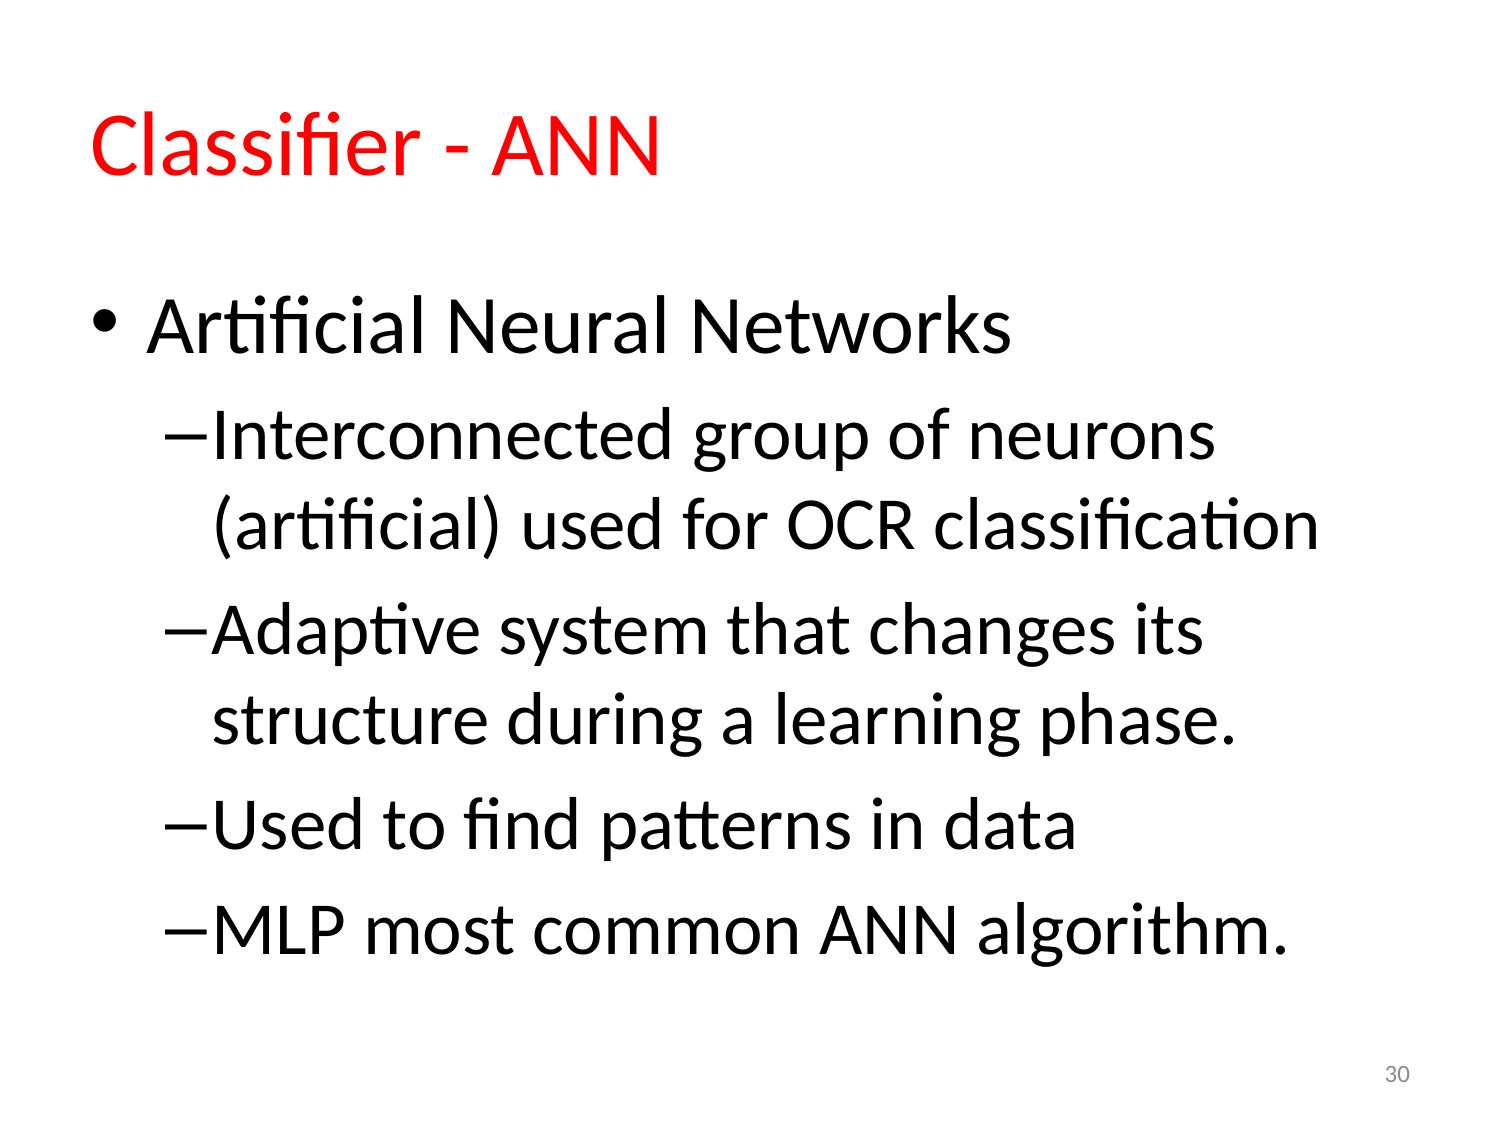

# Classifier - ANN
Artificial Neural Networks
Interconnected group of neurons (artificial) used for OCR classification
Adaptive system that changes its structure during a learning phase.
Used to find patterns in data
MLP most common ANN algorithm.

30